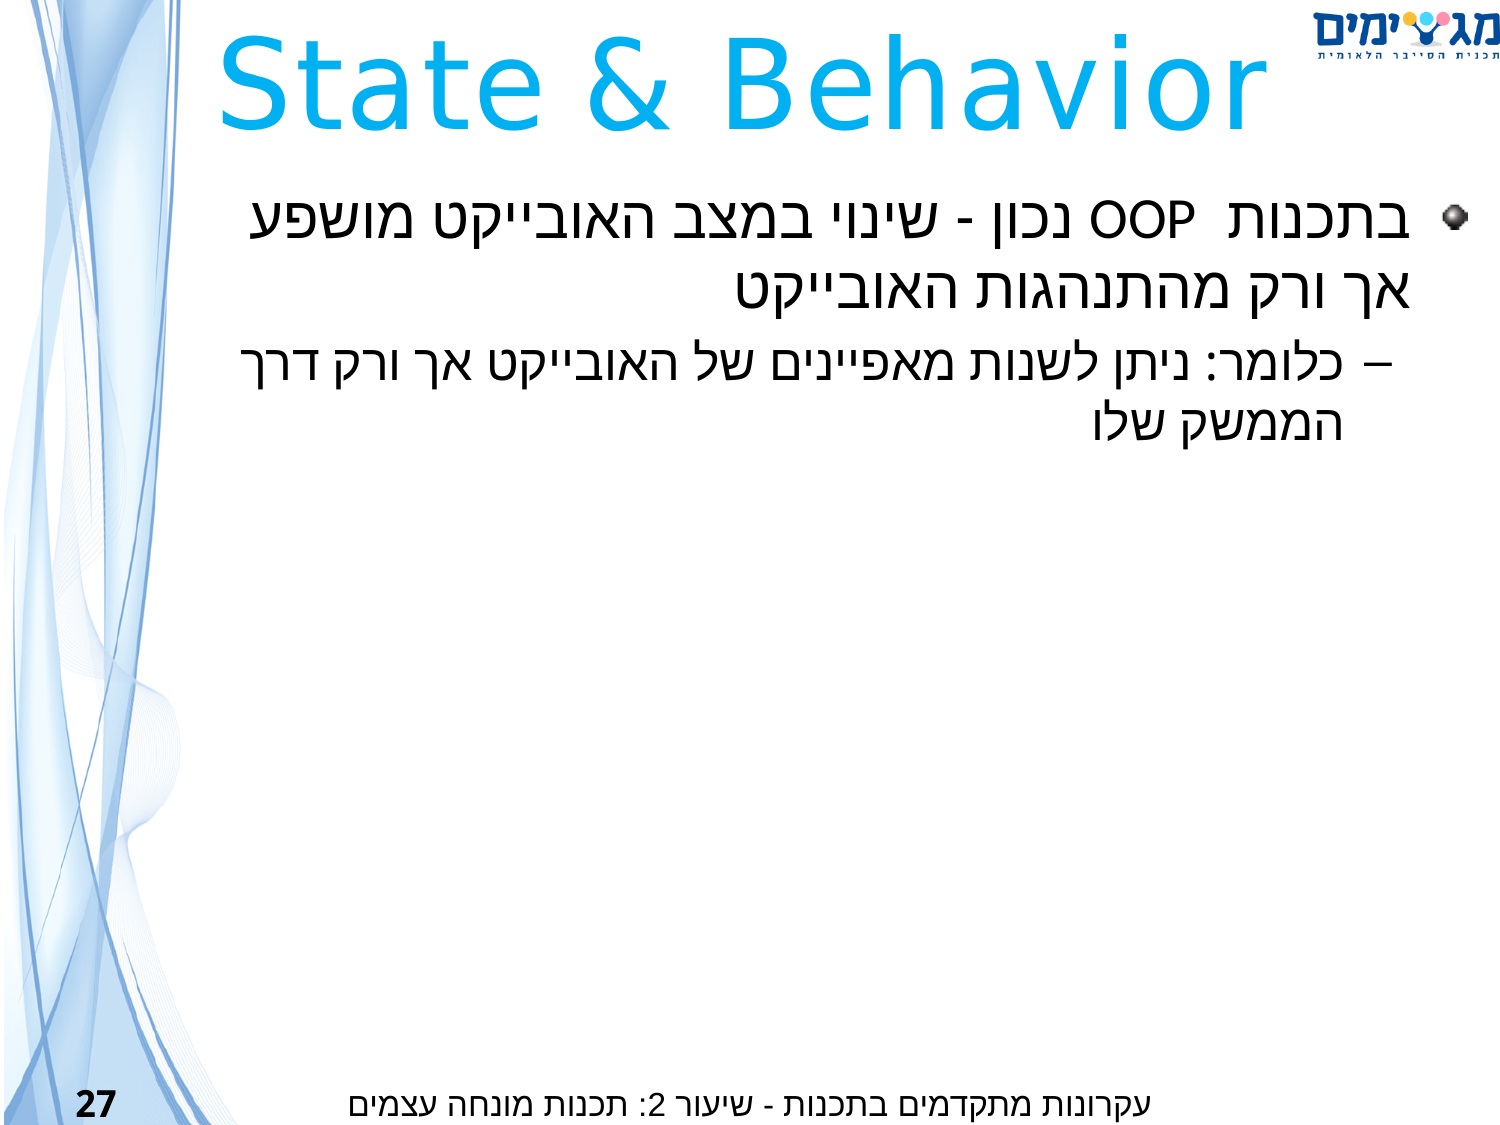

State & Behavior
בתכנות  OOP נכון - שינוי במצב האובייקט מושפע אך ורק מהתנהגות האובייקט
כלומר: ניתן לשנות מאפיינים של האובייקט אך ורק דרך הממשק שלו